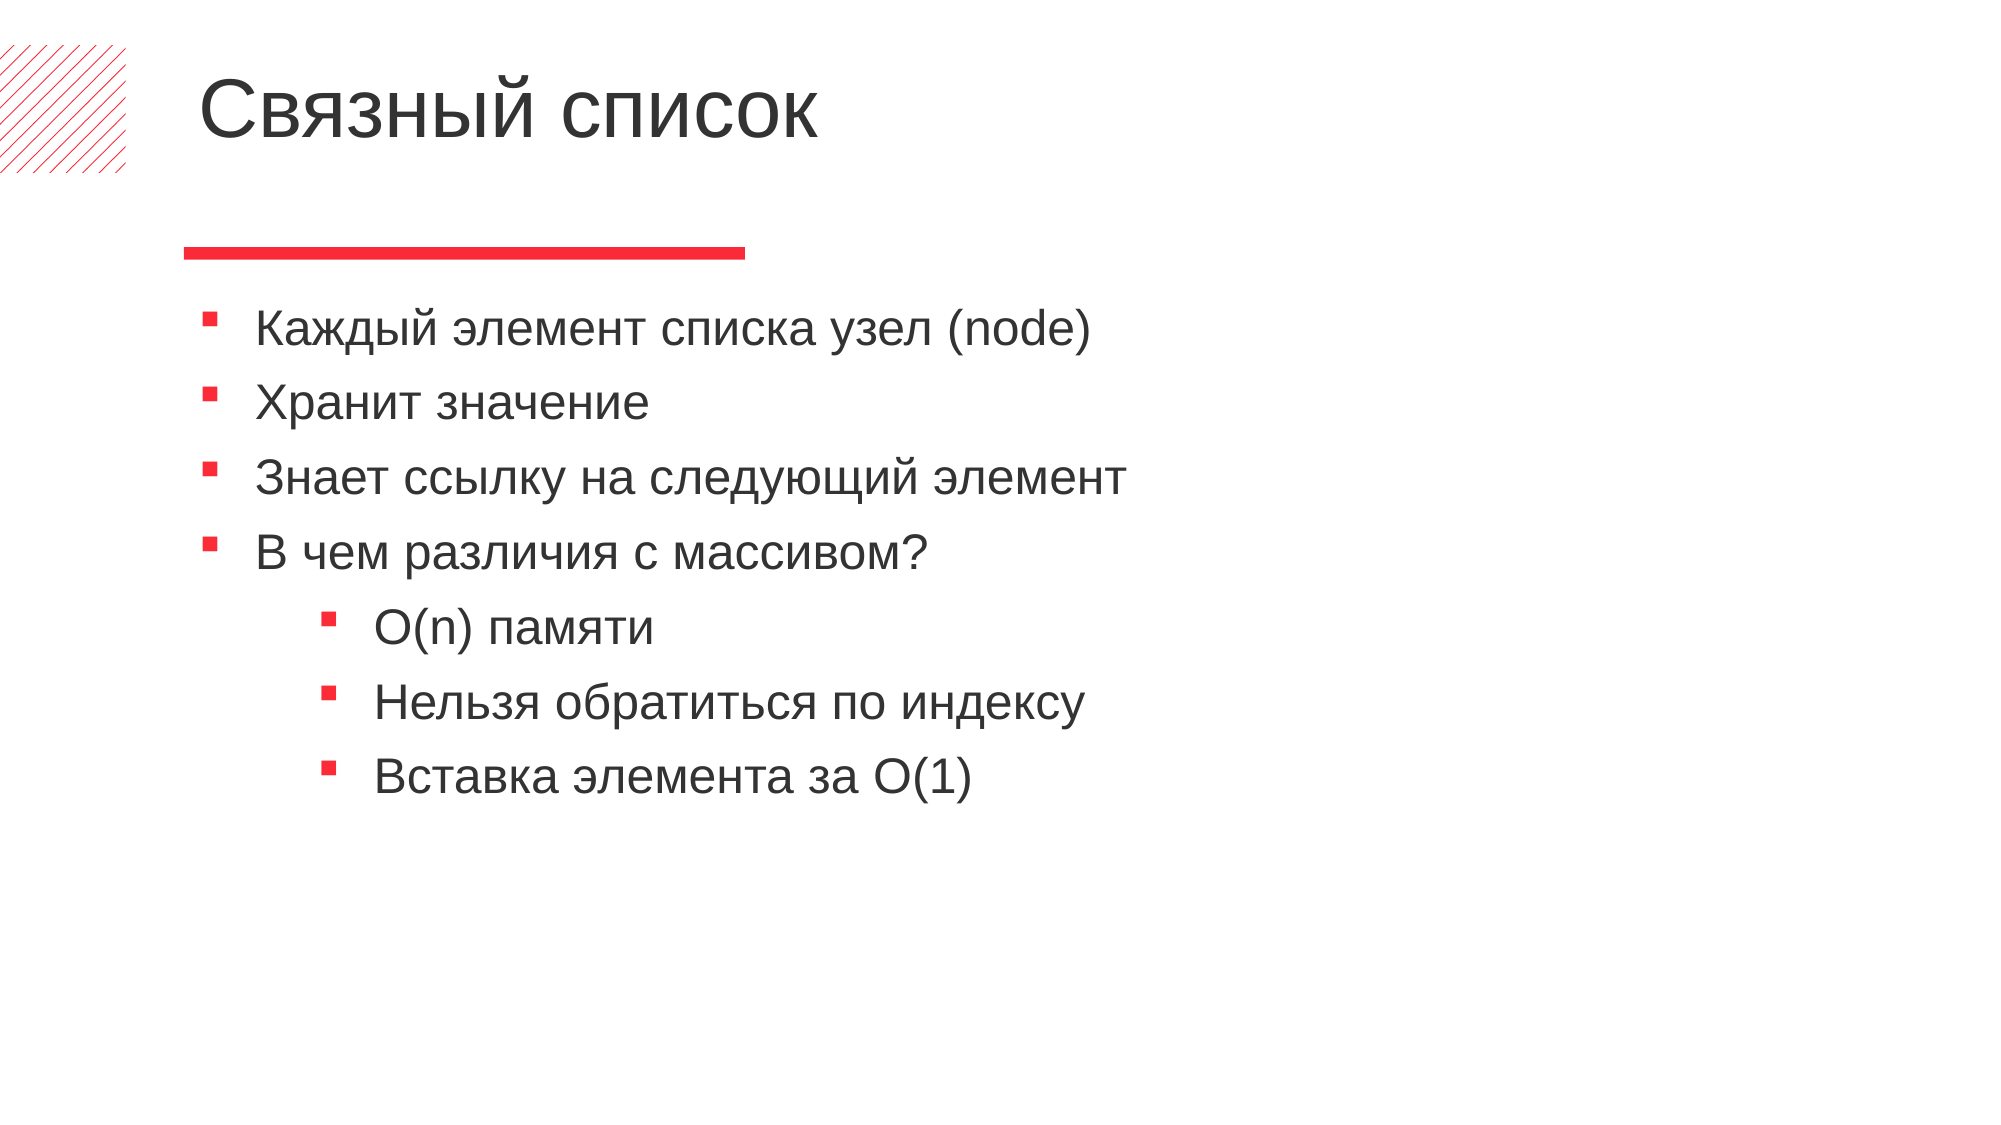

Связный список
Каждый элемент списка узел (node)
Хранит значение
Знает ссылку на следующий элемент
В чем различия с массивом?
O(n) памяти
Нельзя обратиться по индексу
Вставка элемента за O(1)